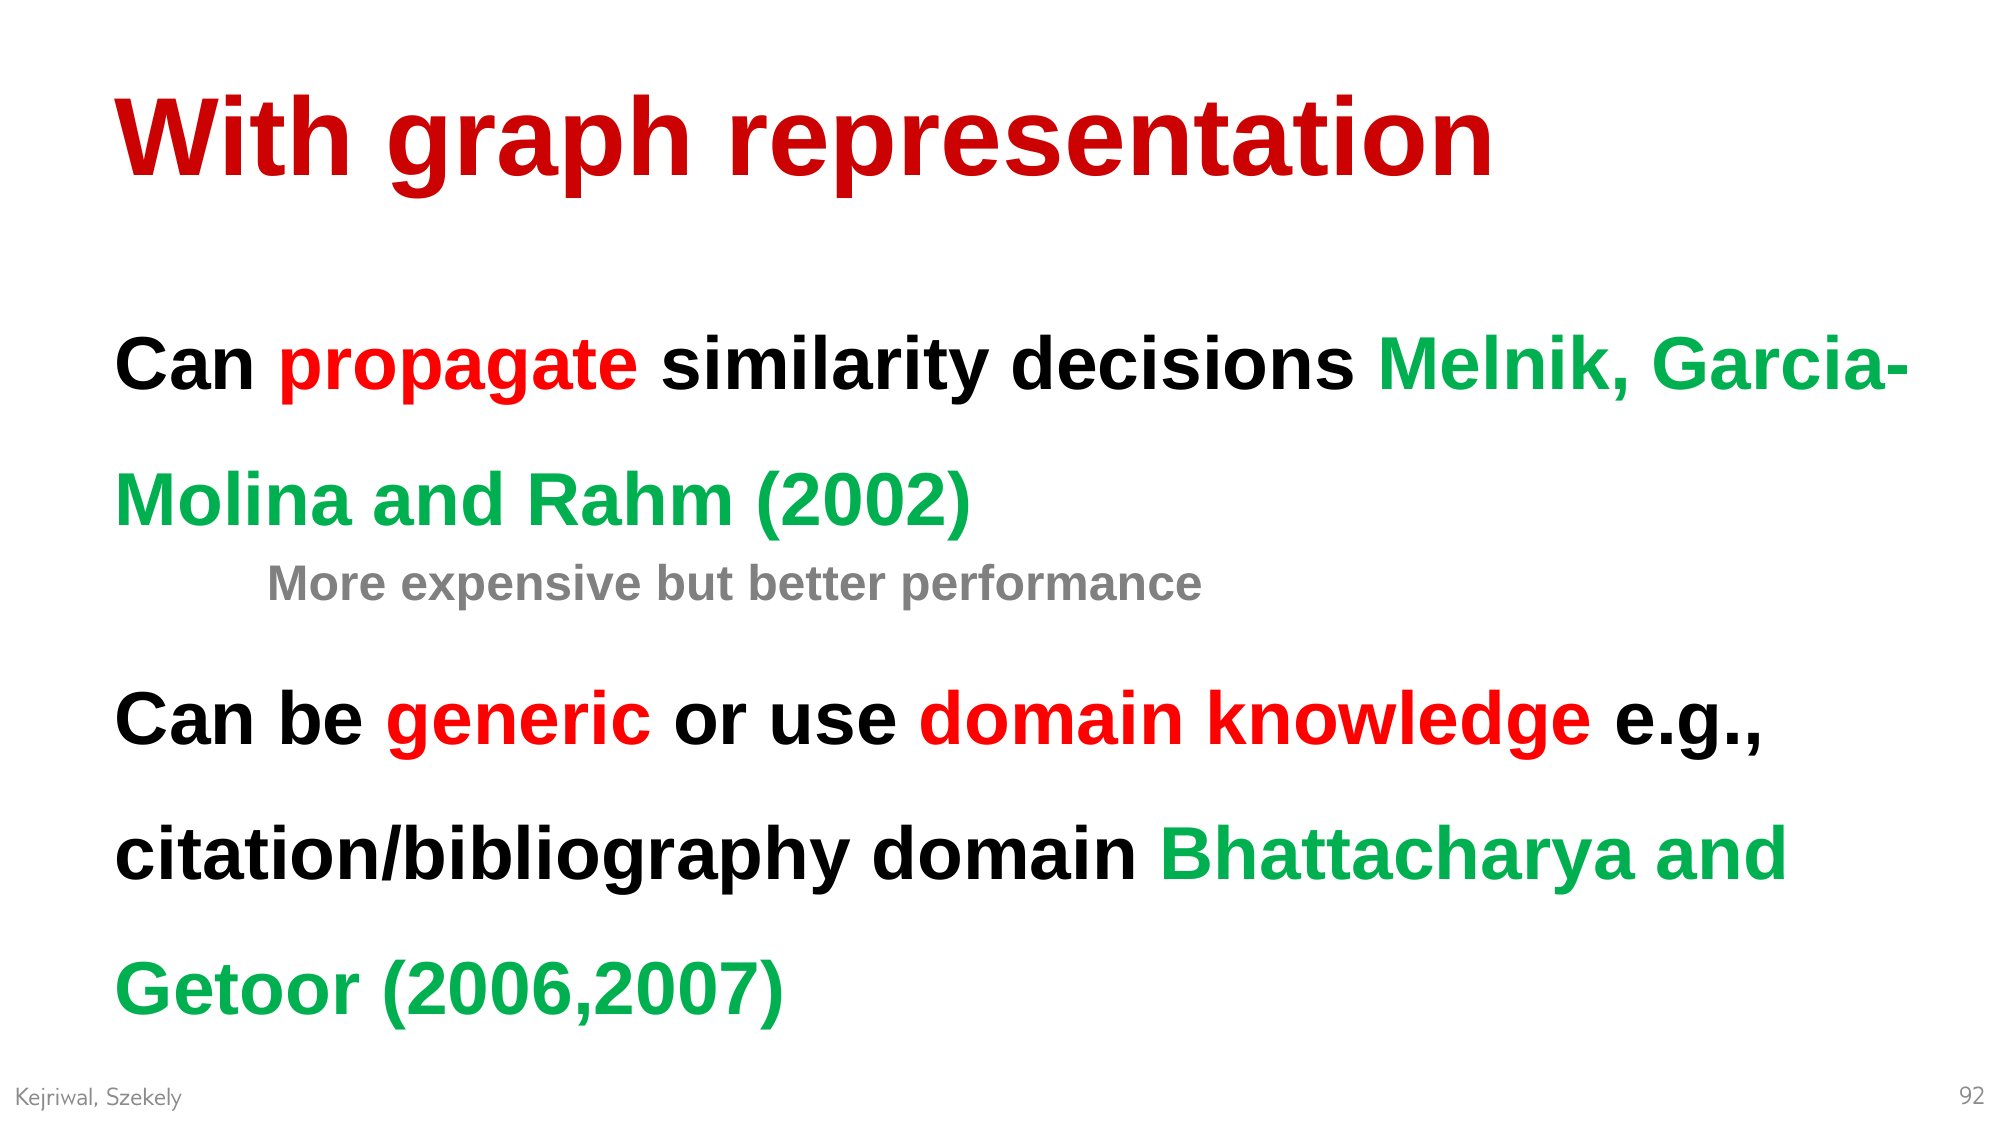

# With graph representation
Can propagate similarity decisions Melnik, Garcia-Molina and Rahm (2002)
	More expensive but better performance
Can be generic or use domain knowledge e.g., citation/bibliography domain Bhattacharya and Getoor (2006,2007)
92
Kejriwal, Szekely